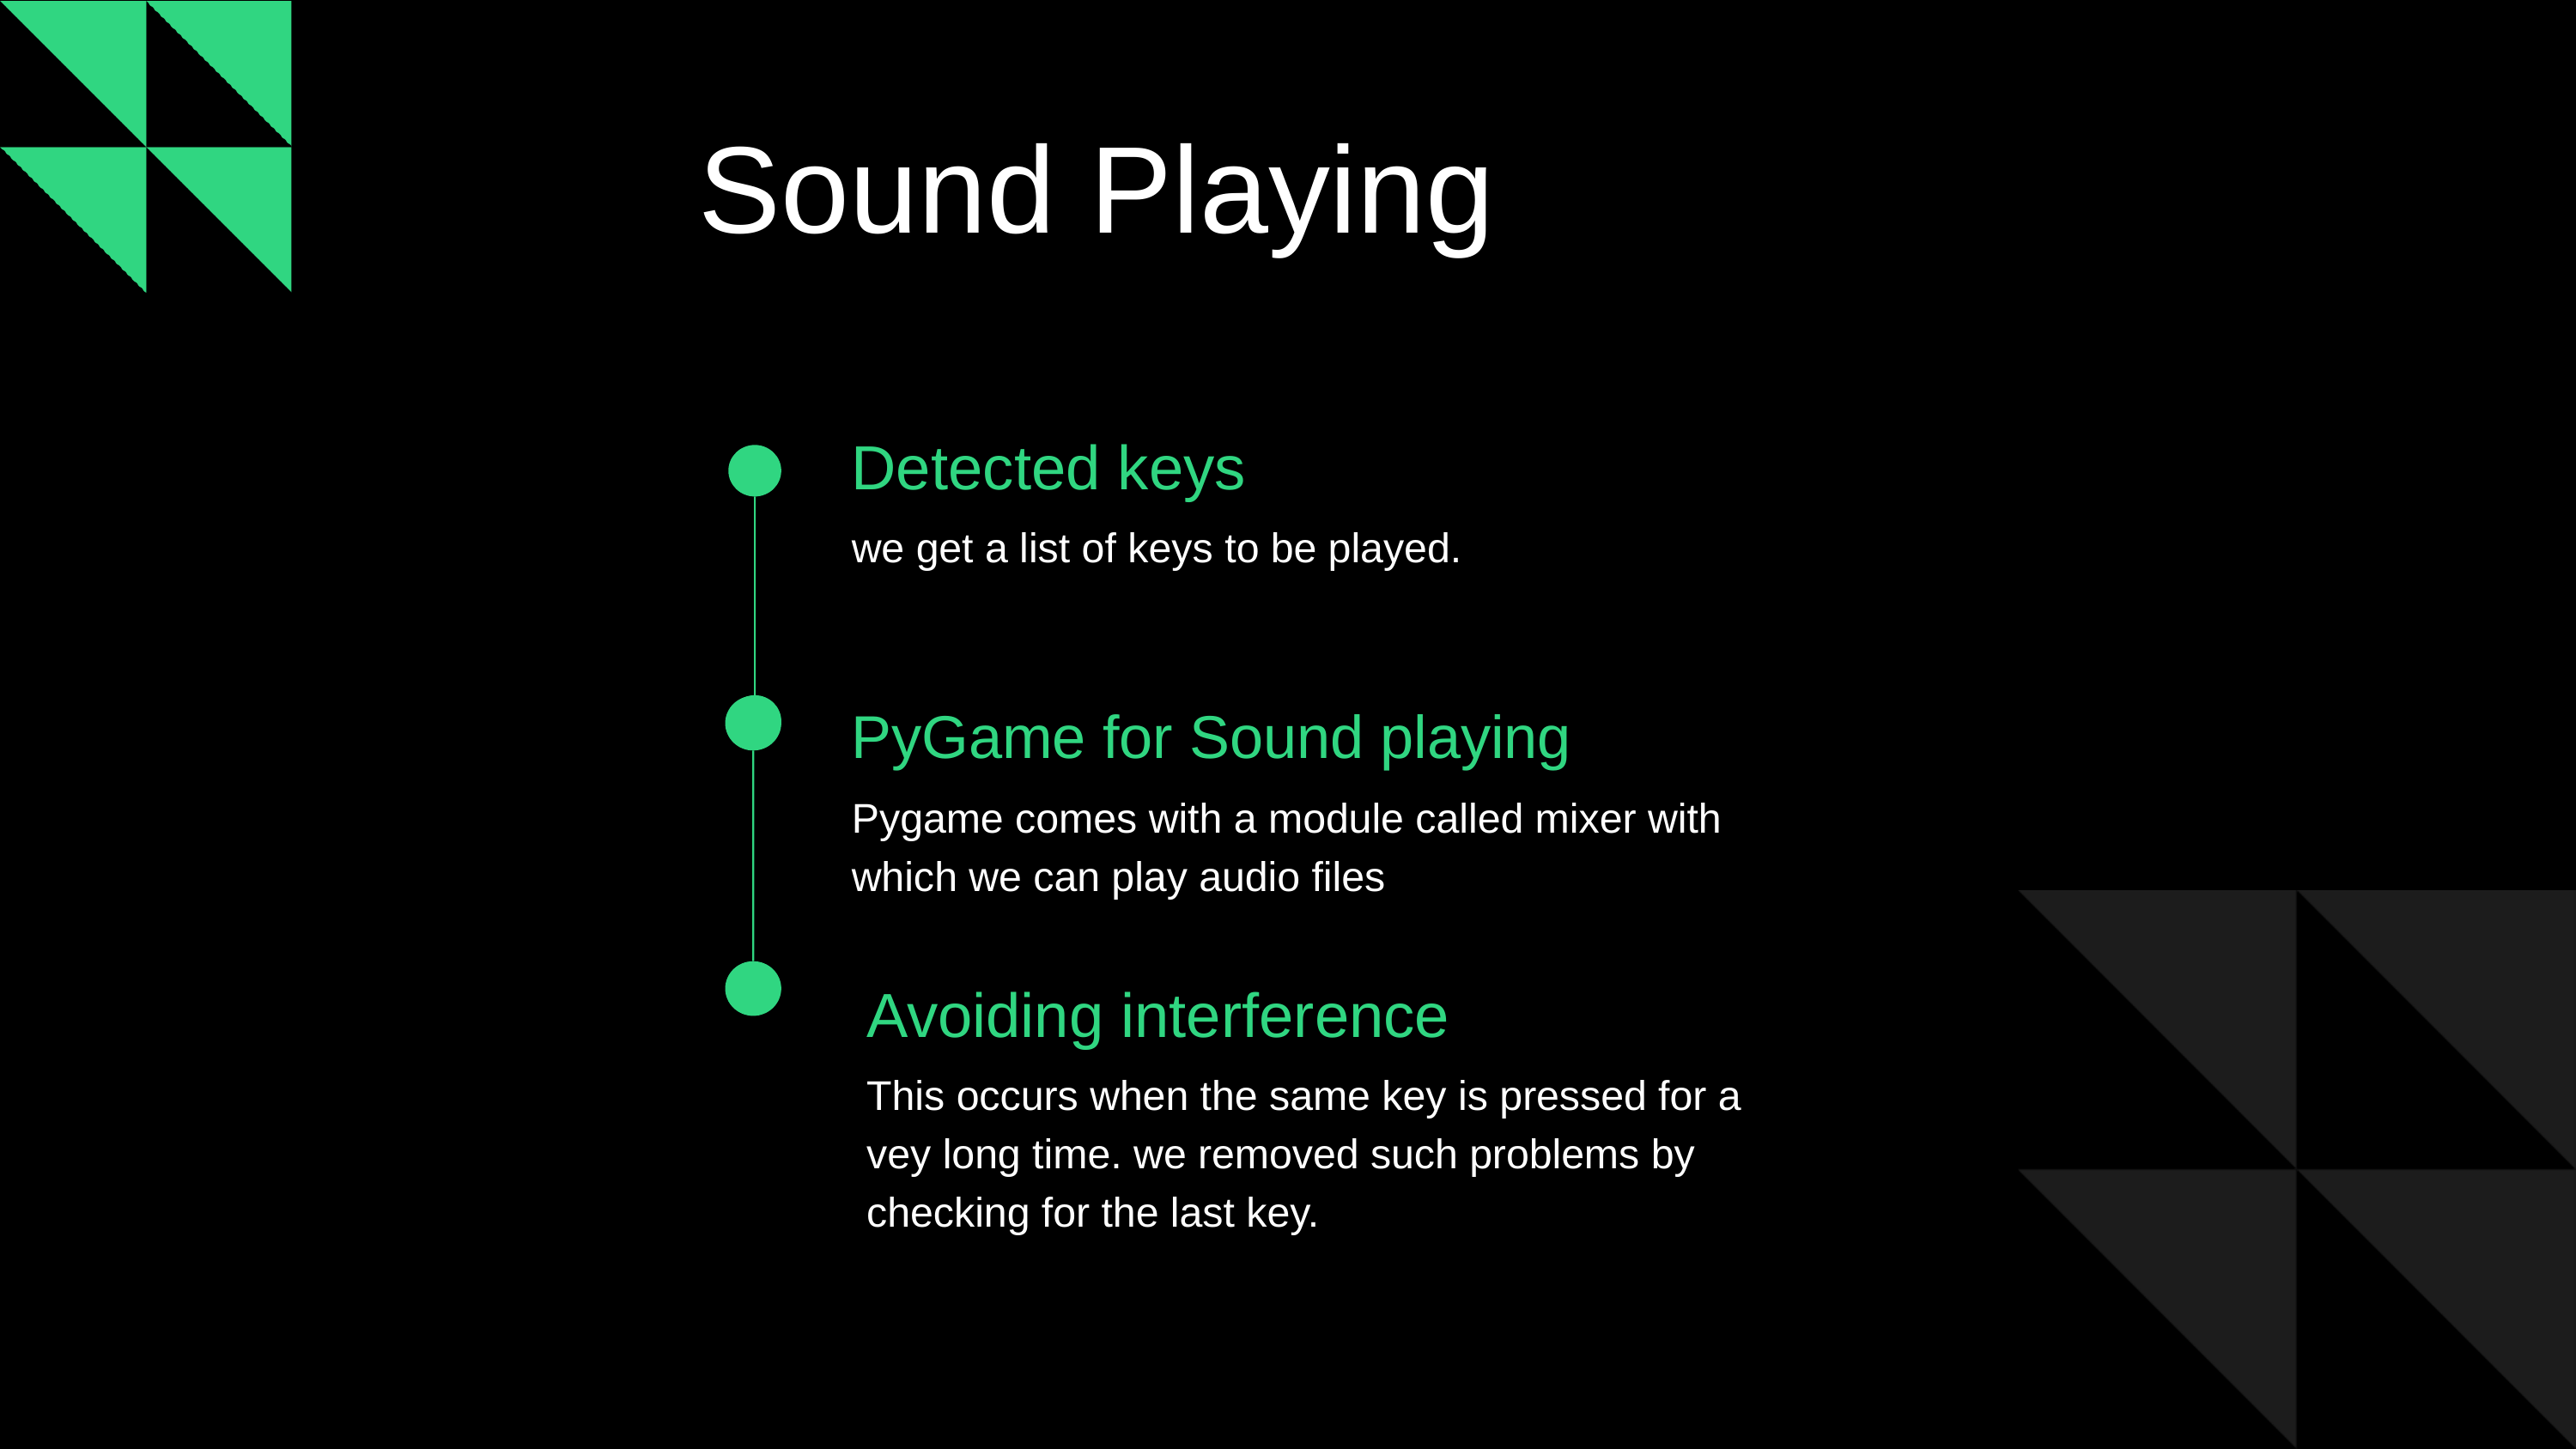

Sound Playing

Detected keys

we get a list of keys to be played.

PyGame for Sound playing

Pygame comes with a module called mixer with
which we can play audio files

Avoiding interference
This occurs when the same key is pressed for a vey long time. we removed such problems by checking for the last key.